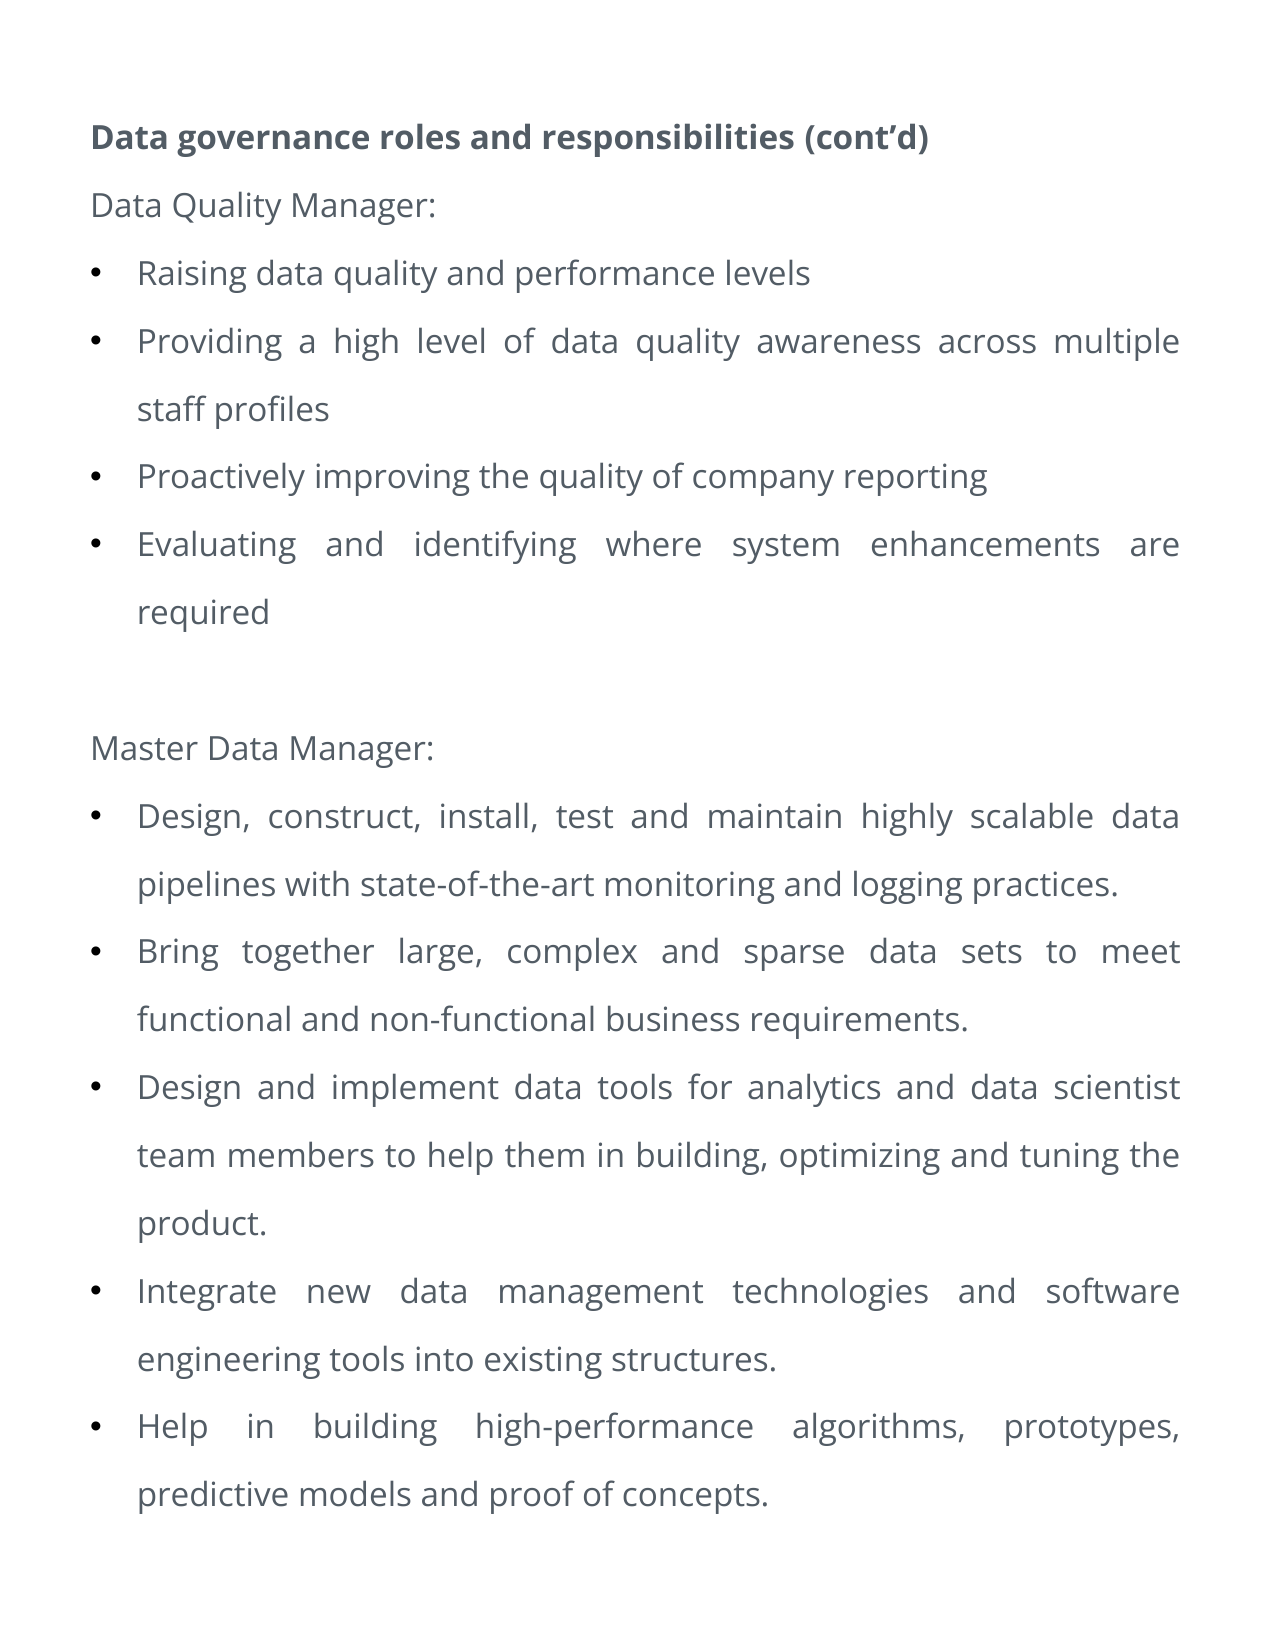

Data governance roles and responsibilities (cont’d)
Data Quality Manager:
Raising data quality and performance levels
Providing a high level of data quality awareness across multiple staff profiles
Proactively improving the quality of company reporting
Evaluating and identifying where system enhancements are required

Master Data Manager:
Design, construct, install, test and maintain highly scalable data pipelines with state-of-the-art monitoring and logging practices.
Bring together large, complex and sparse data sets to meet functional and non-functional business requirements.
Design and implement data tools for analytics and data scientist team members to help them in building, optimizing and tuning the product.
Integrate new data management technologies and software engineering tools into existing structures.
Help in building high-performance algorithms, prototypes, predictive models and proof of concepts.